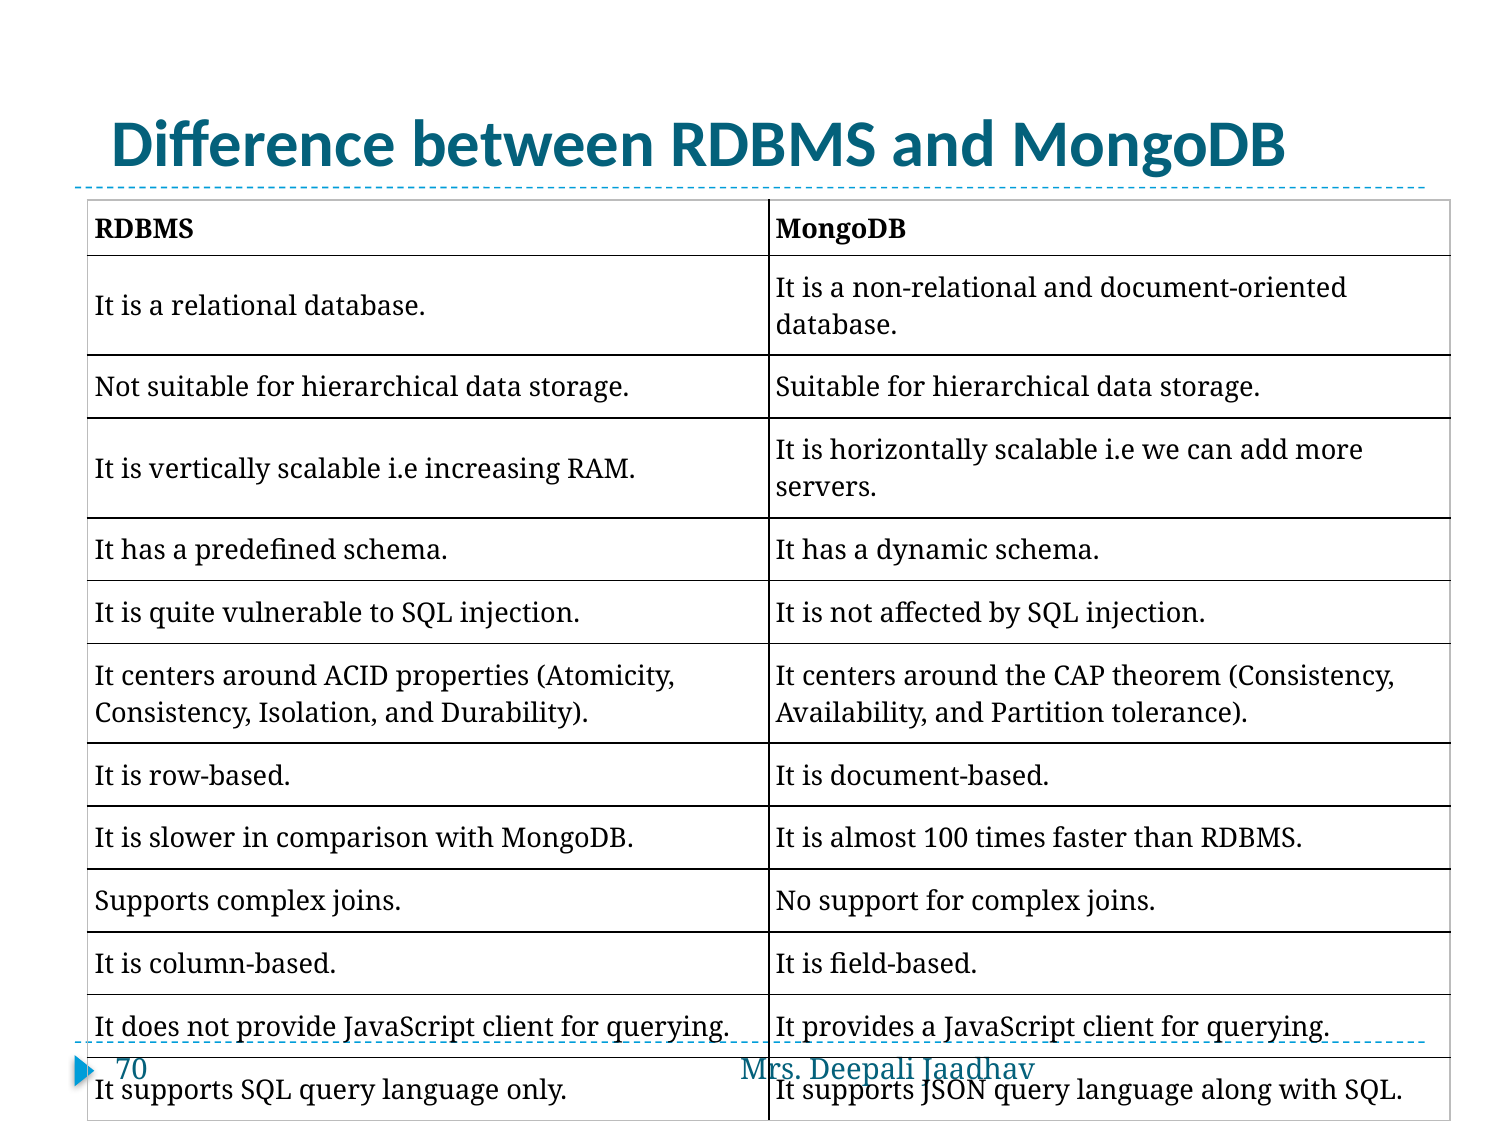

# Difference between RDBMS and MongoDB
| RDBMS | MongoDB |
| --- | --- |
| It is a relational database. | It is a non-relational and document-oriented database. |
| Not suitable for hierarchical data storage. | Suitable for hierarchical data storage. |
| It is vertically scalable i.e increasing RAM. | It is horizontally scalable i.e we can add more servers. |
| It has a predefined schema. | It has a dynamic schema. |
| It is quite vulnerable to SQL injection. | It is not affected by SQL injection. |
| It centers around ACID properties (Atomicity, Consistency, Isolation, and Durability). | It centers around the CAP theorem (Consistency, Availability, and Partition tolerance). |
| It is row-based. | It is document-based. |
| It is slower in comparison with MongoDB. | It is almost 100 times faster than RDBMS. |
| Supports complex joins. | No support for complex joins. |
| It is column-based. | It is field-based. |
| It does not provide JavaScript client for querying. | It provides a JavaScript client for querying. |
| It supports SQL query language only. | It supports JSON query language along with SQL. |
70
Mrs. Deepali Jaadhav